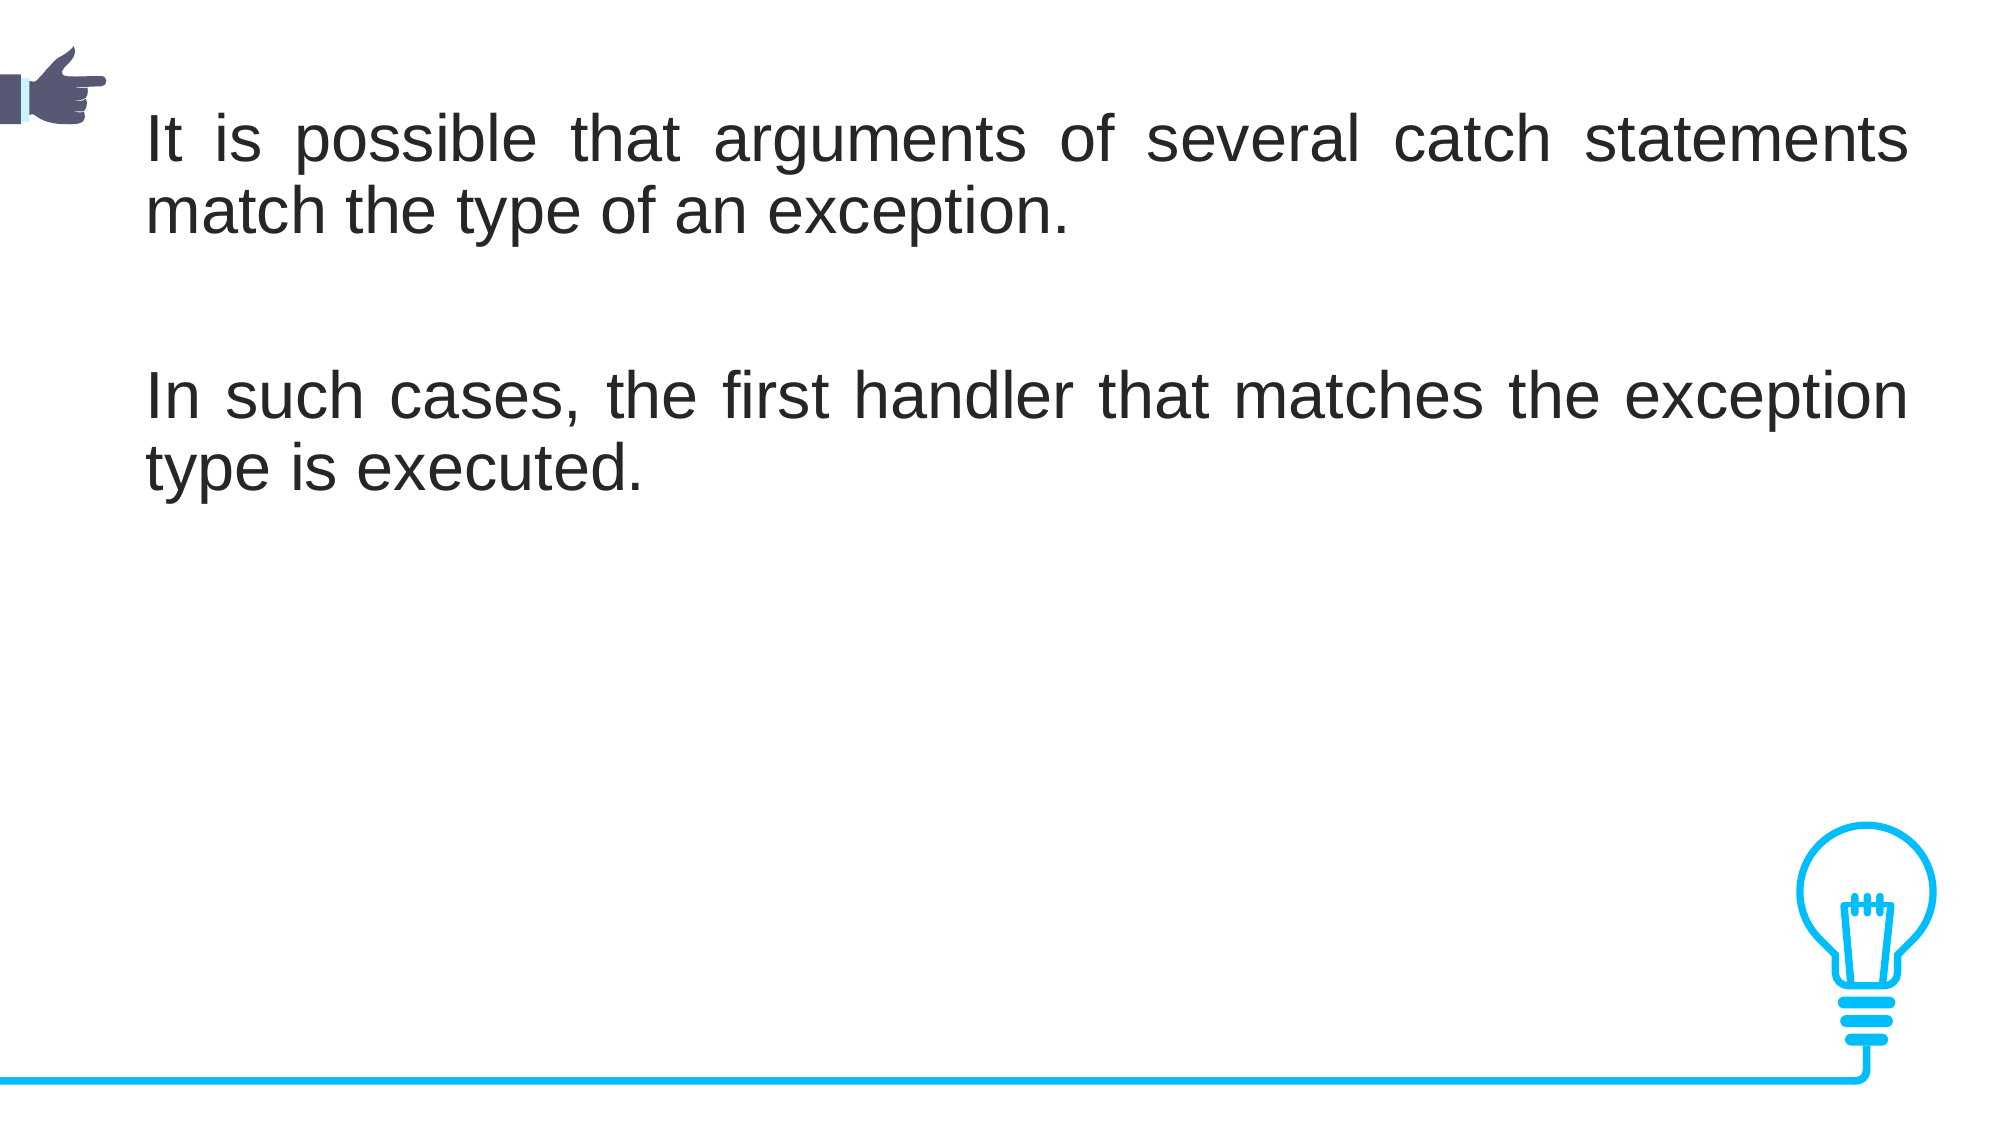

It is possible that arguments of several catch statements match the type of an exception.

In such cases, the first handler that matches the exception type is executed.